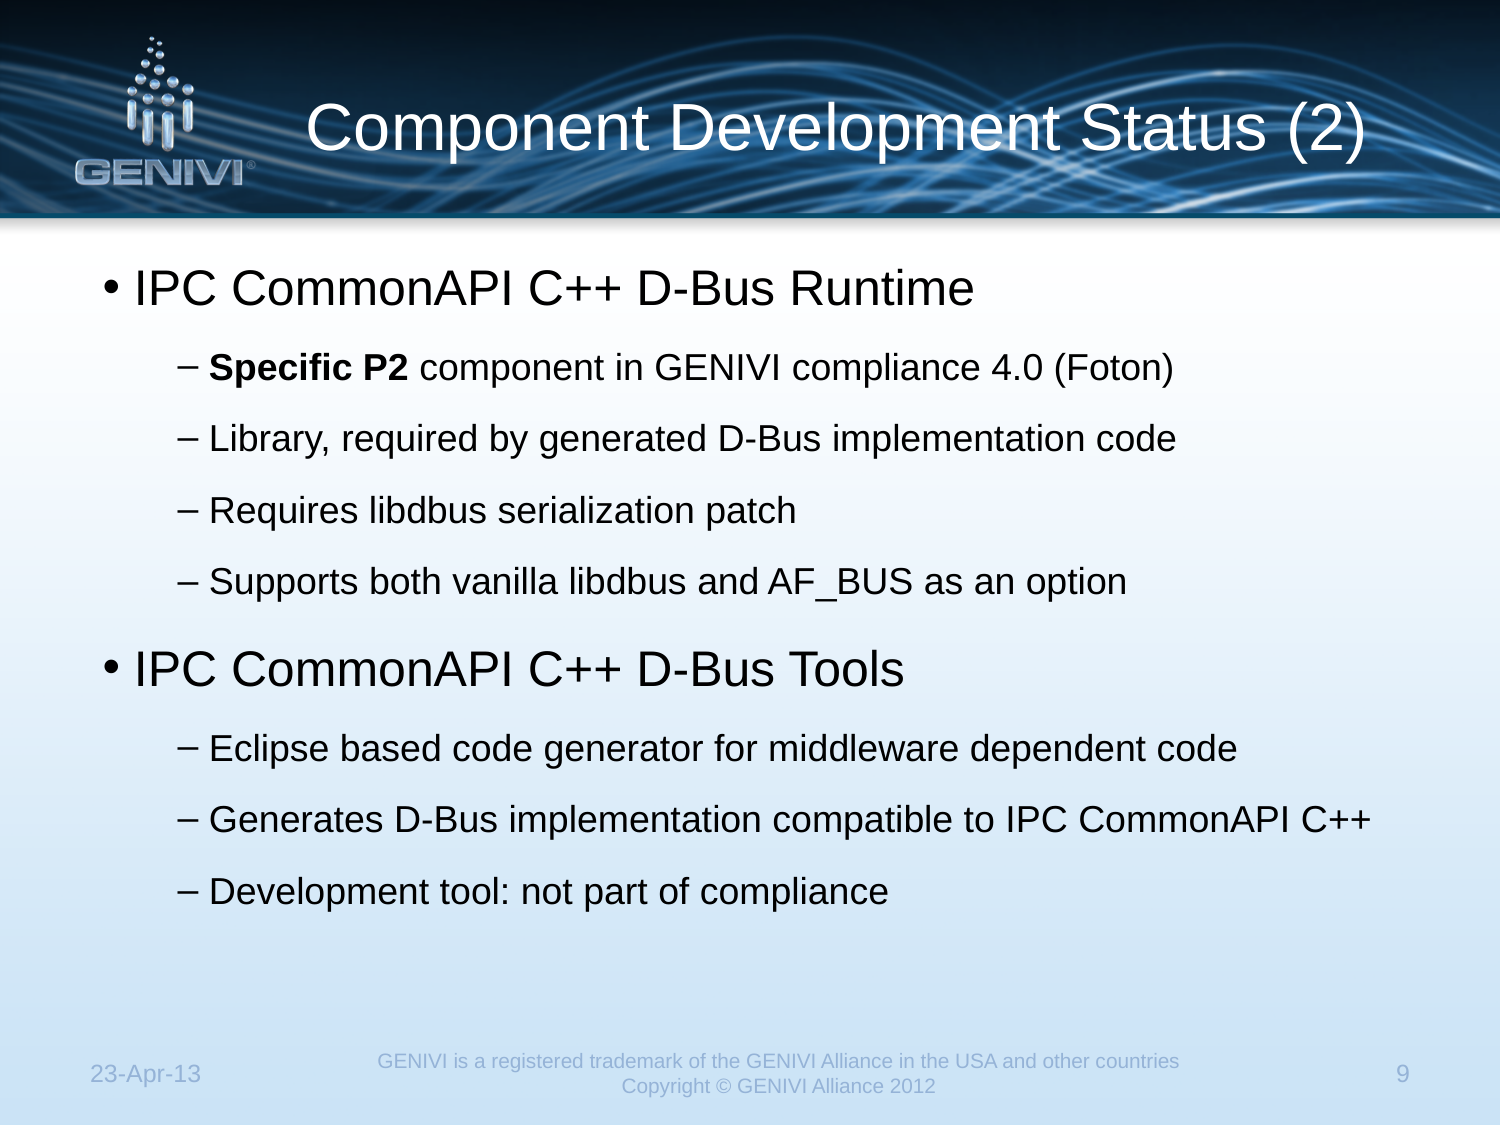

# Component Development Status (2)
IPC CommonAPI C++ D-Bus Runtime
Specific P2 component in GENIVI compliance 4.0 (Foton)
Library, required by generated D-Bus implementation code
Requires libdbus serialization patch
Supports both vanilla libdbus and AF_BUS as an option
IPC CommonAPI C++ D-Bus Tools
Eclipse based code generator for middleware dependent code
Generates D-Bus implementation compatible to IPC CommonAPI C++
Development tool: not part of compliance
23-Apr-13
GENIVI is a registered trademark of the GENIVI Alliance in the USA and other countries
Copyright © GENIVI Alliance 2012
9